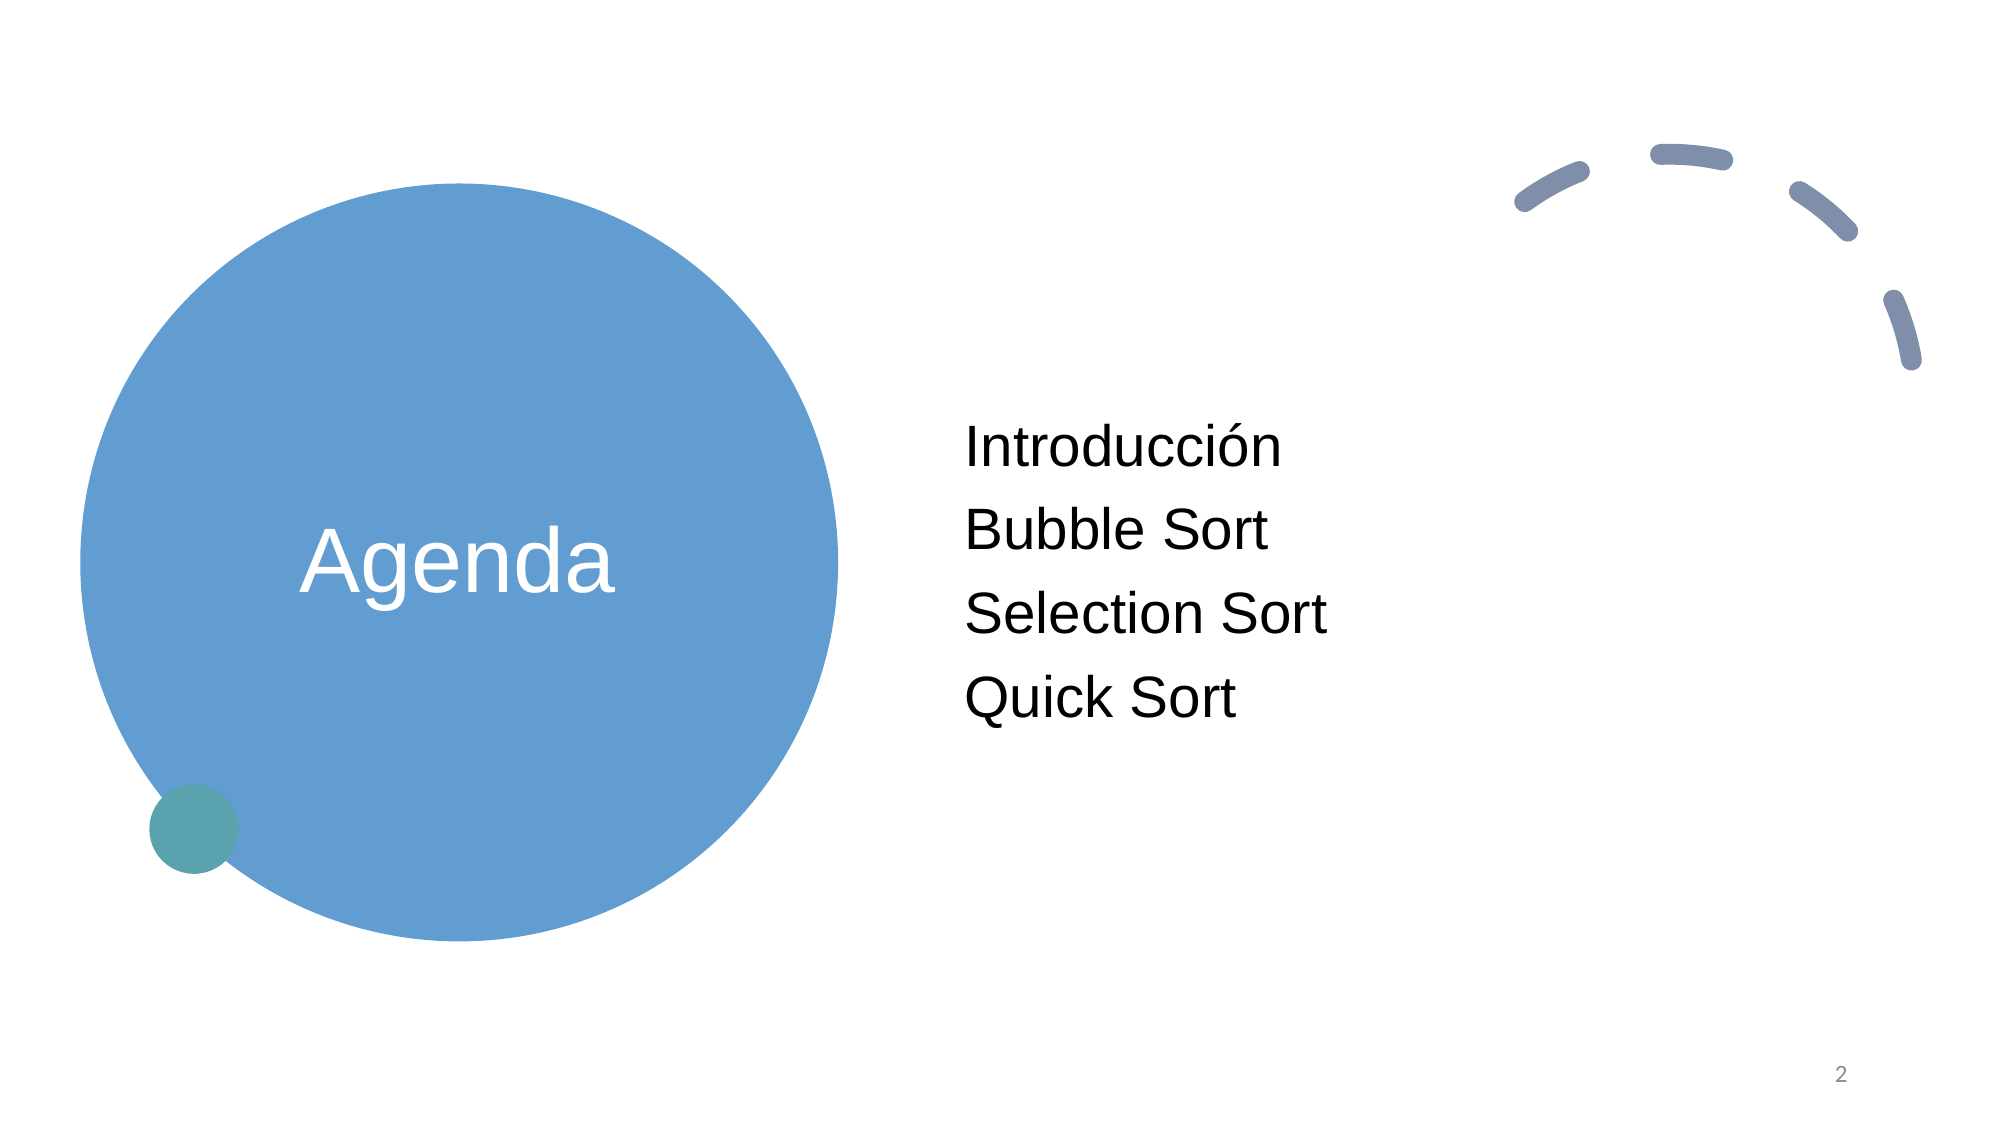

# Agenda
Introducción
Bubble Sort
Selection Sort
Quick Sort
2